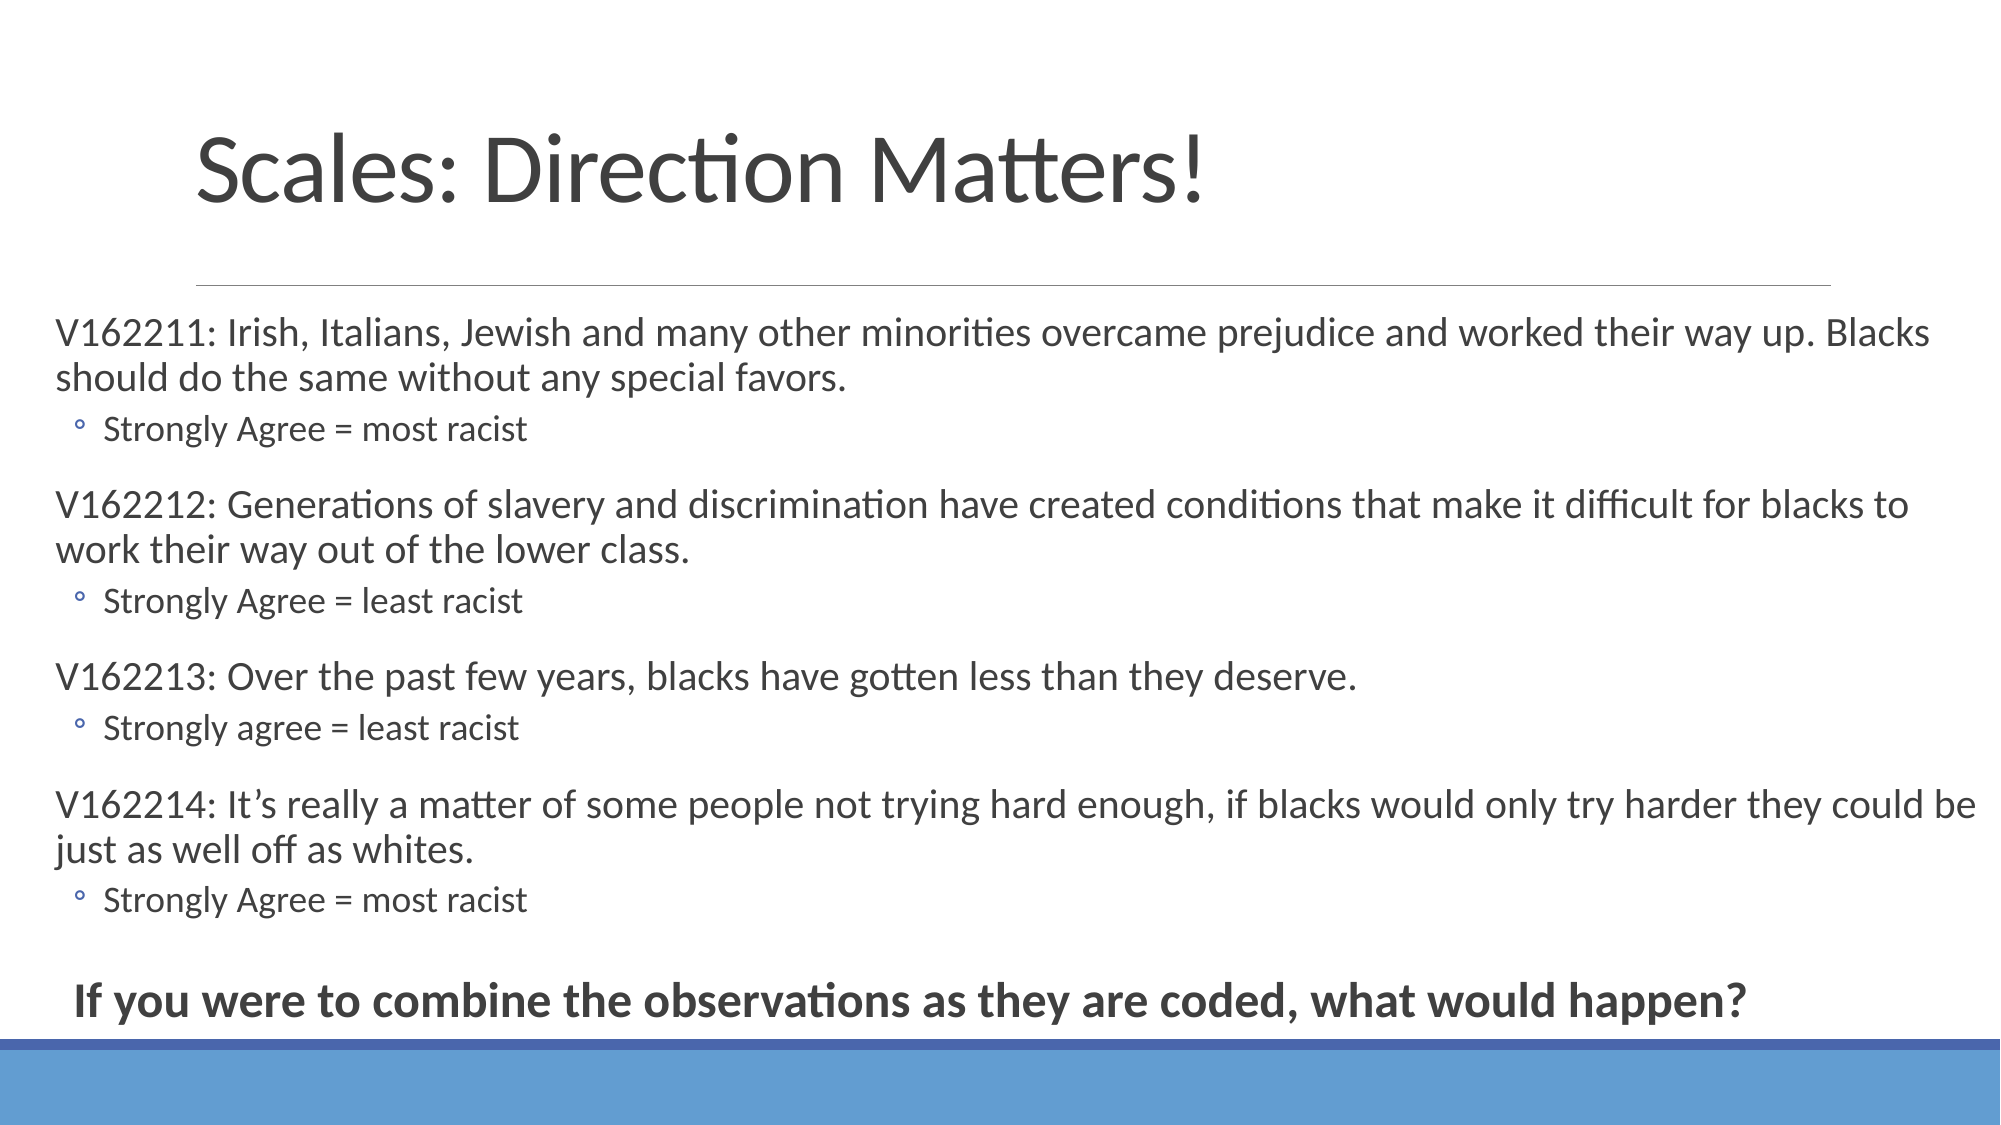

# Scales: Direction Matters!
V162211: Irish, Italians, Jewish and many other minorities overcame prejudice and worked their way up. Blacks should do the same without any special favors.
Strongly Agree = most racist
V162212: Generations of slavery and discrimination have created conditions that make it difficult for blacks to work their way out of the lower class.
Strongly Agree = least racist
V162213: Over the past few years, blacks have gotten less than they deserve.
Strongly agree = least racist
V162214: It’s really a matter of some people not trying hard enough, if blacks would only try harder they could be just as well off as whites.
Strongly Agree = most racist
If you were to combine the observations as they are coded, what would happen?